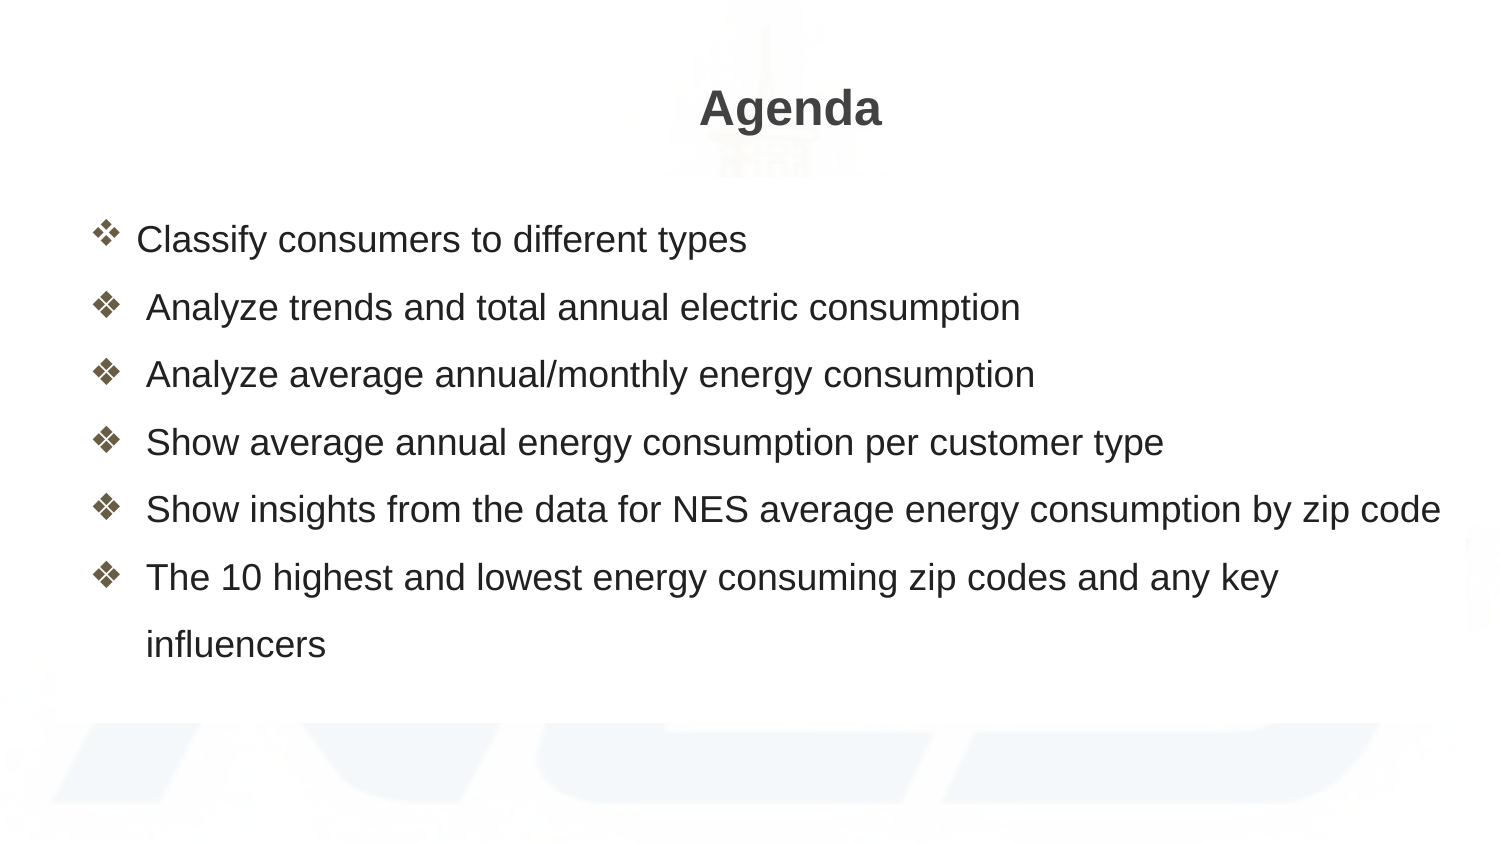

Agenda
Classify consumers to different types
Analyze trends and total annual electric consumption
Analyze average annual/monthly energy consumption
Show average annual energy consumption per customer type
Show insights from the data for NES average energy consumption by zip code
The 10 highest and lowest energy consuming zip codes and any key influencers